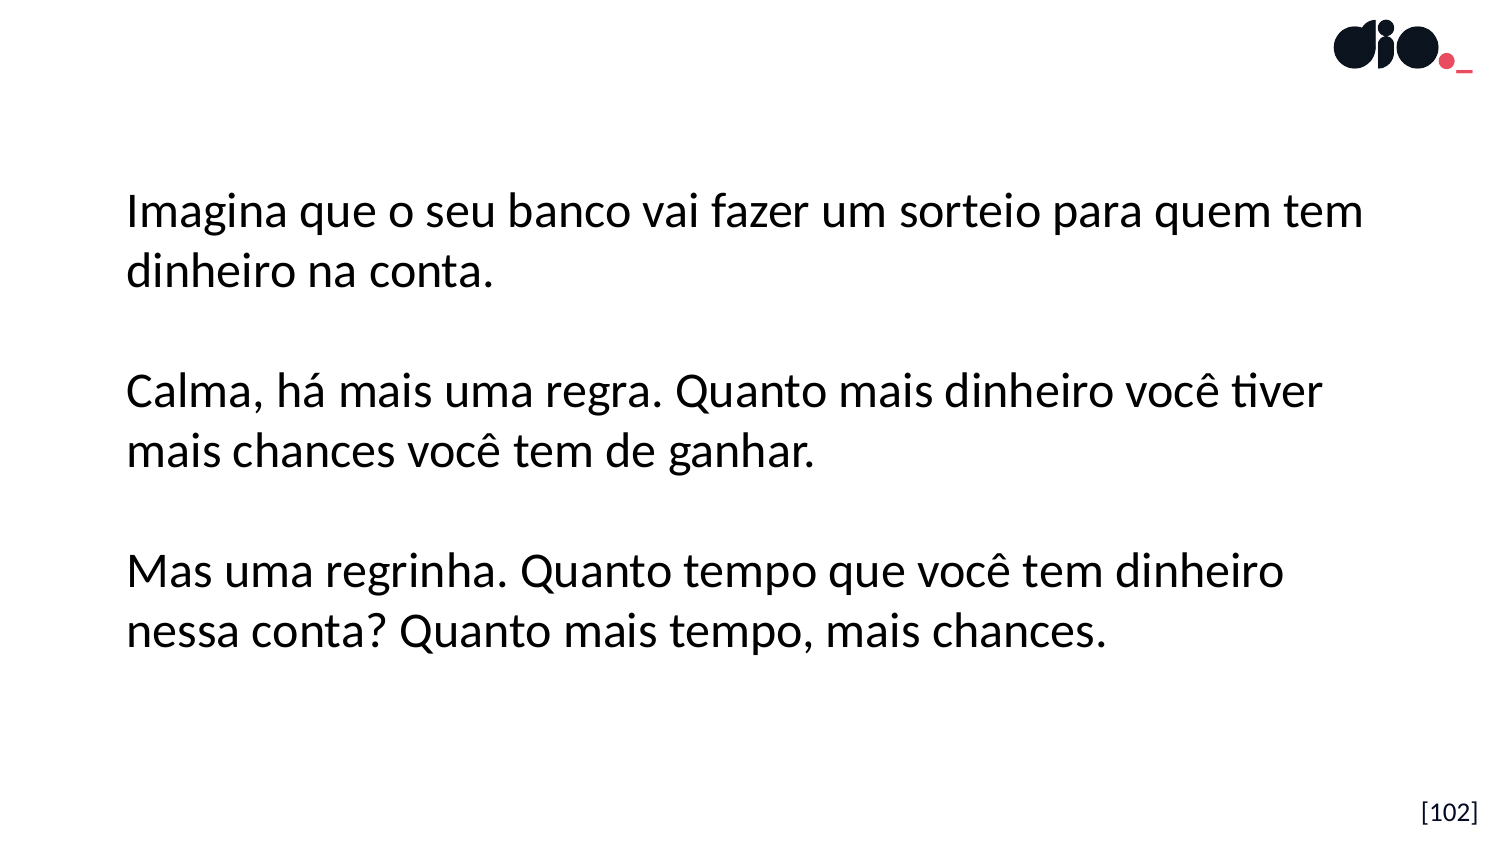

Imagina que o seu banco vai fazer um sorteio para quem tem dinheiro na conta.

Calma, há mais uma regra. Quanto mais dinheiro você tiver mais chances você tem de ganhar.

Mas uma regrinha. Quanto tempo que você tem dinheiro nessa conta? Quanto mais tempo, mais chances.
[102]